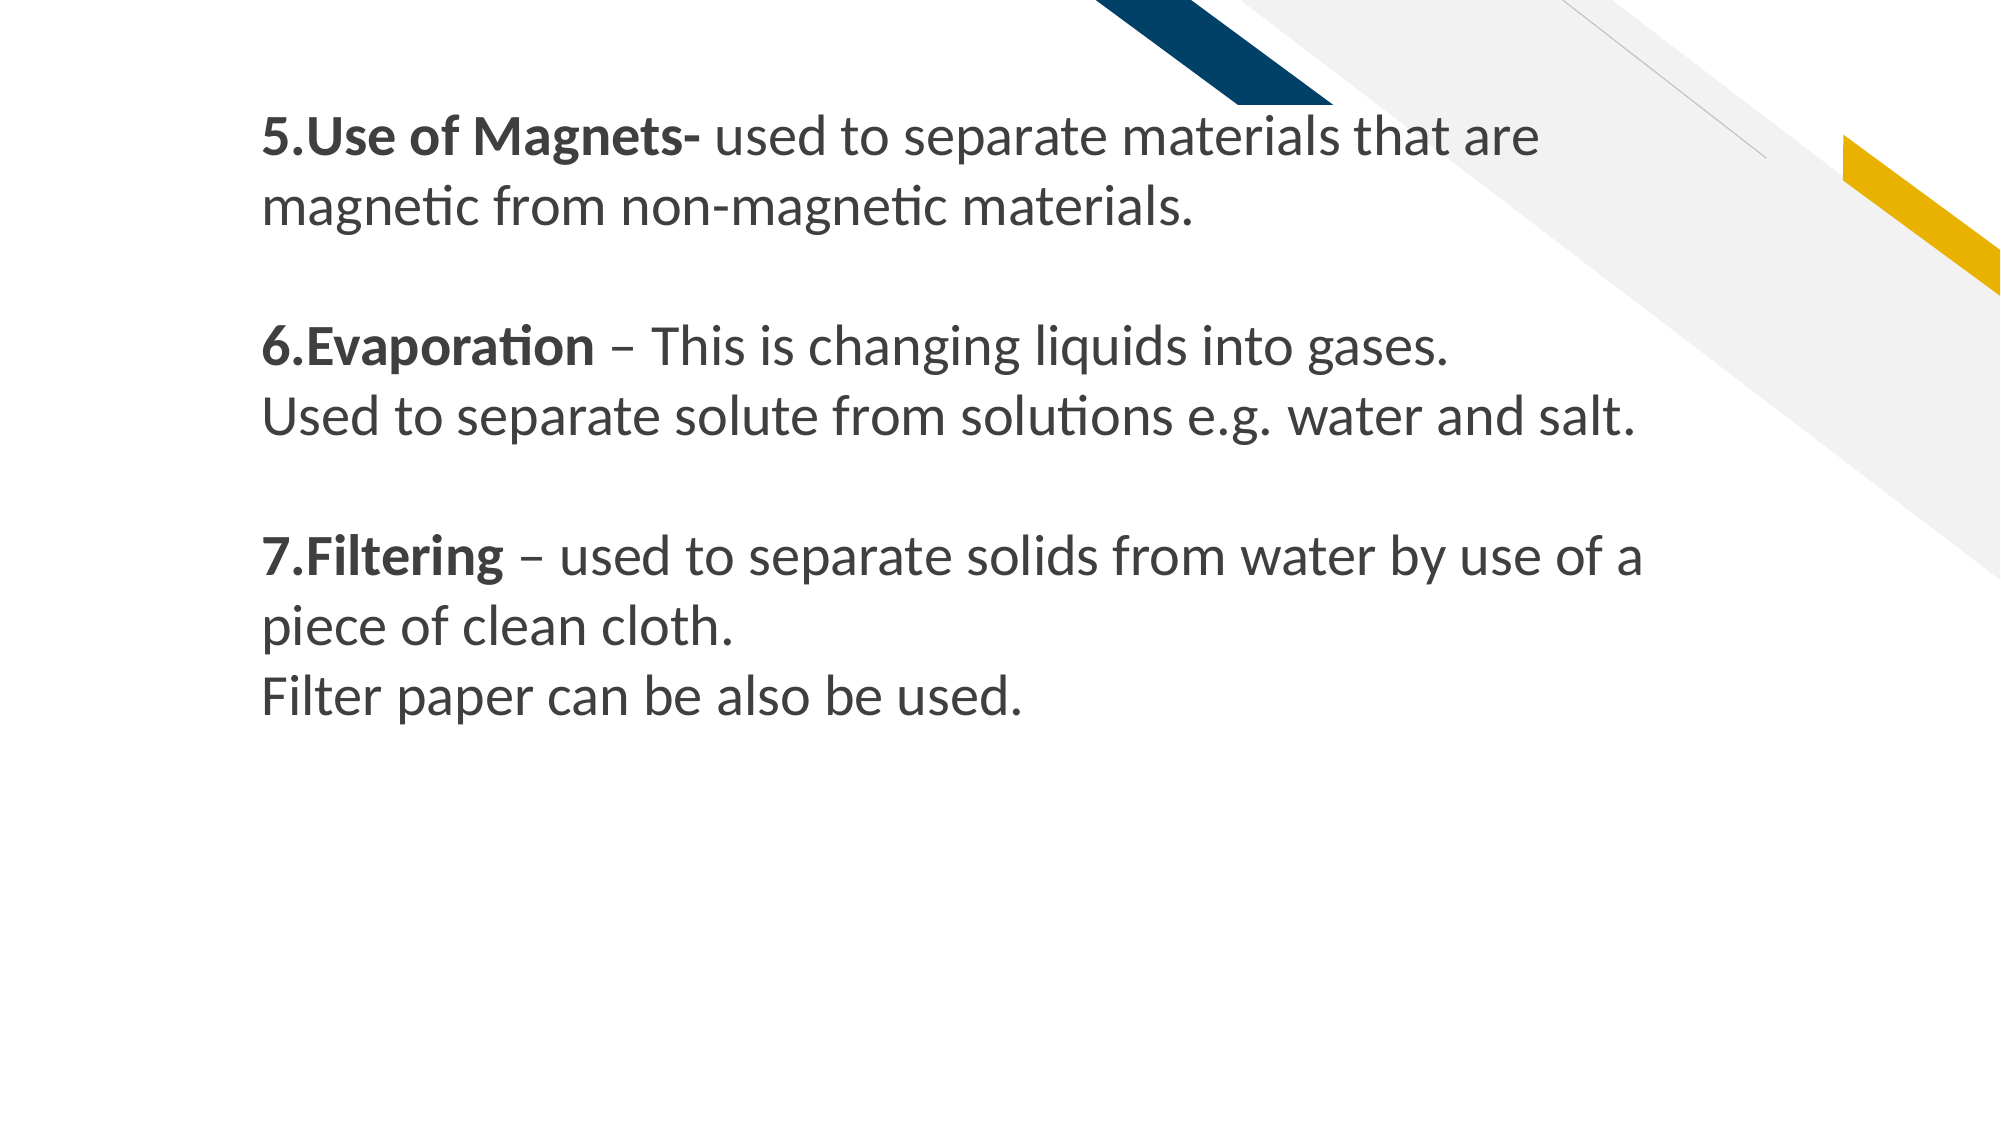

5.Use of Magnets- used to separate materials that are magnetic from non-magnetic materials.

6.Evaporation – This is changing liquids into gases.
Used to separate solute from solutions e.g. water and salt.

7.Filtering – used to separate solids from water by use of a piece of clean cloth.
Filter paper can be also be used.